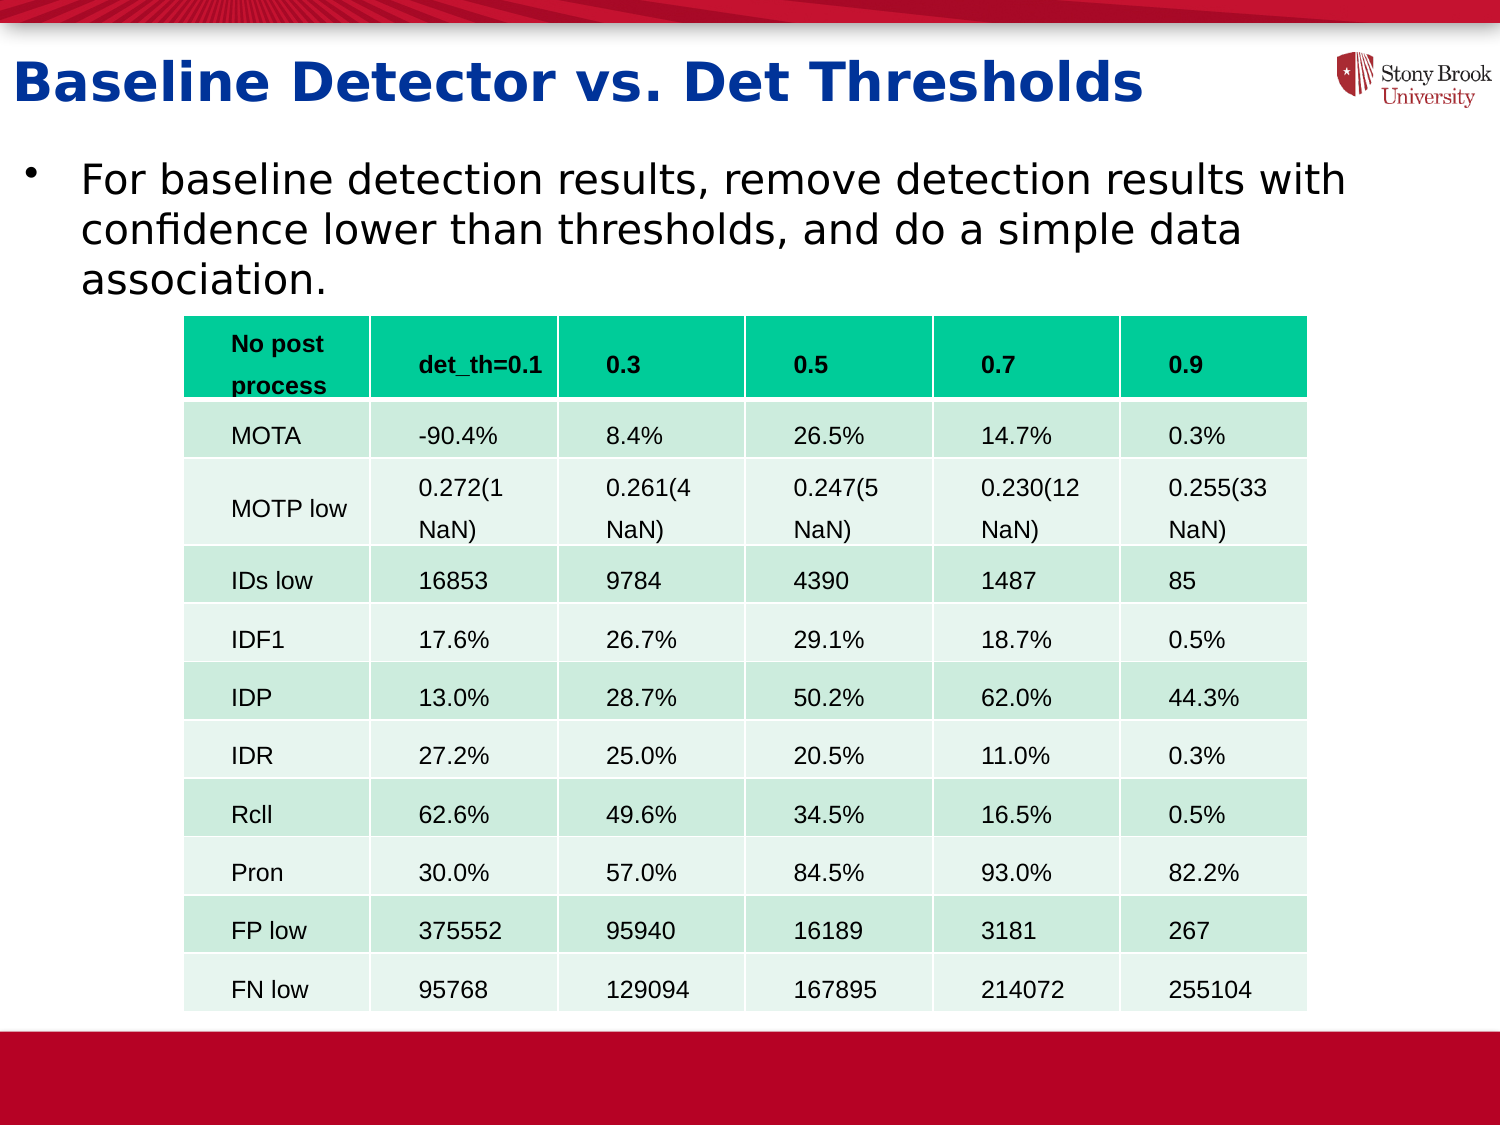

# Baseline Detector vs. Det Thresholds
For baseline detection results, remove detection results with confidence lower than thresholds, and do a simple data association.
| No post process | det\_th=0.1 | 0.3 | 0.5 | 0.7 | 0.9 |
| --- | --- | --- | --- | --- | --- |
| MOTA | -90.4% | 8.4% | 26.5% | 14.7% | 0.3% |
| MOTP low | 0.272(1 NaN) | 0.261(4 NaN) | 0.247(5 NaN) | 0.230(12 NaN) | 0.255(33 NaN) |
| IDs low | 16853 | 9784 | 4390 | 1487 | 85 |
| IDF1 | 17.6% | 26.7% | 29.1% | 18.7% | 0.5% |
| IDP | 13.0% | 28.7% | 50.2% | 62.0% | 44.3% |
| IDR | 27.2% | 25.0% | 20.5% | 11.0% | 0.3% |
| Rcll | 62.6% | 49.6% | 34.5% | 16.5% | 0.5% |
| Pron | 30.0% | 57.0% | 84.5% | 93.0% | 82.2% |
| FP low | 375552 | 95940 | 16189 | 3181 | 267 |
| FN low | 95768 | 129094 | 167895 | 214072 | 255104 |